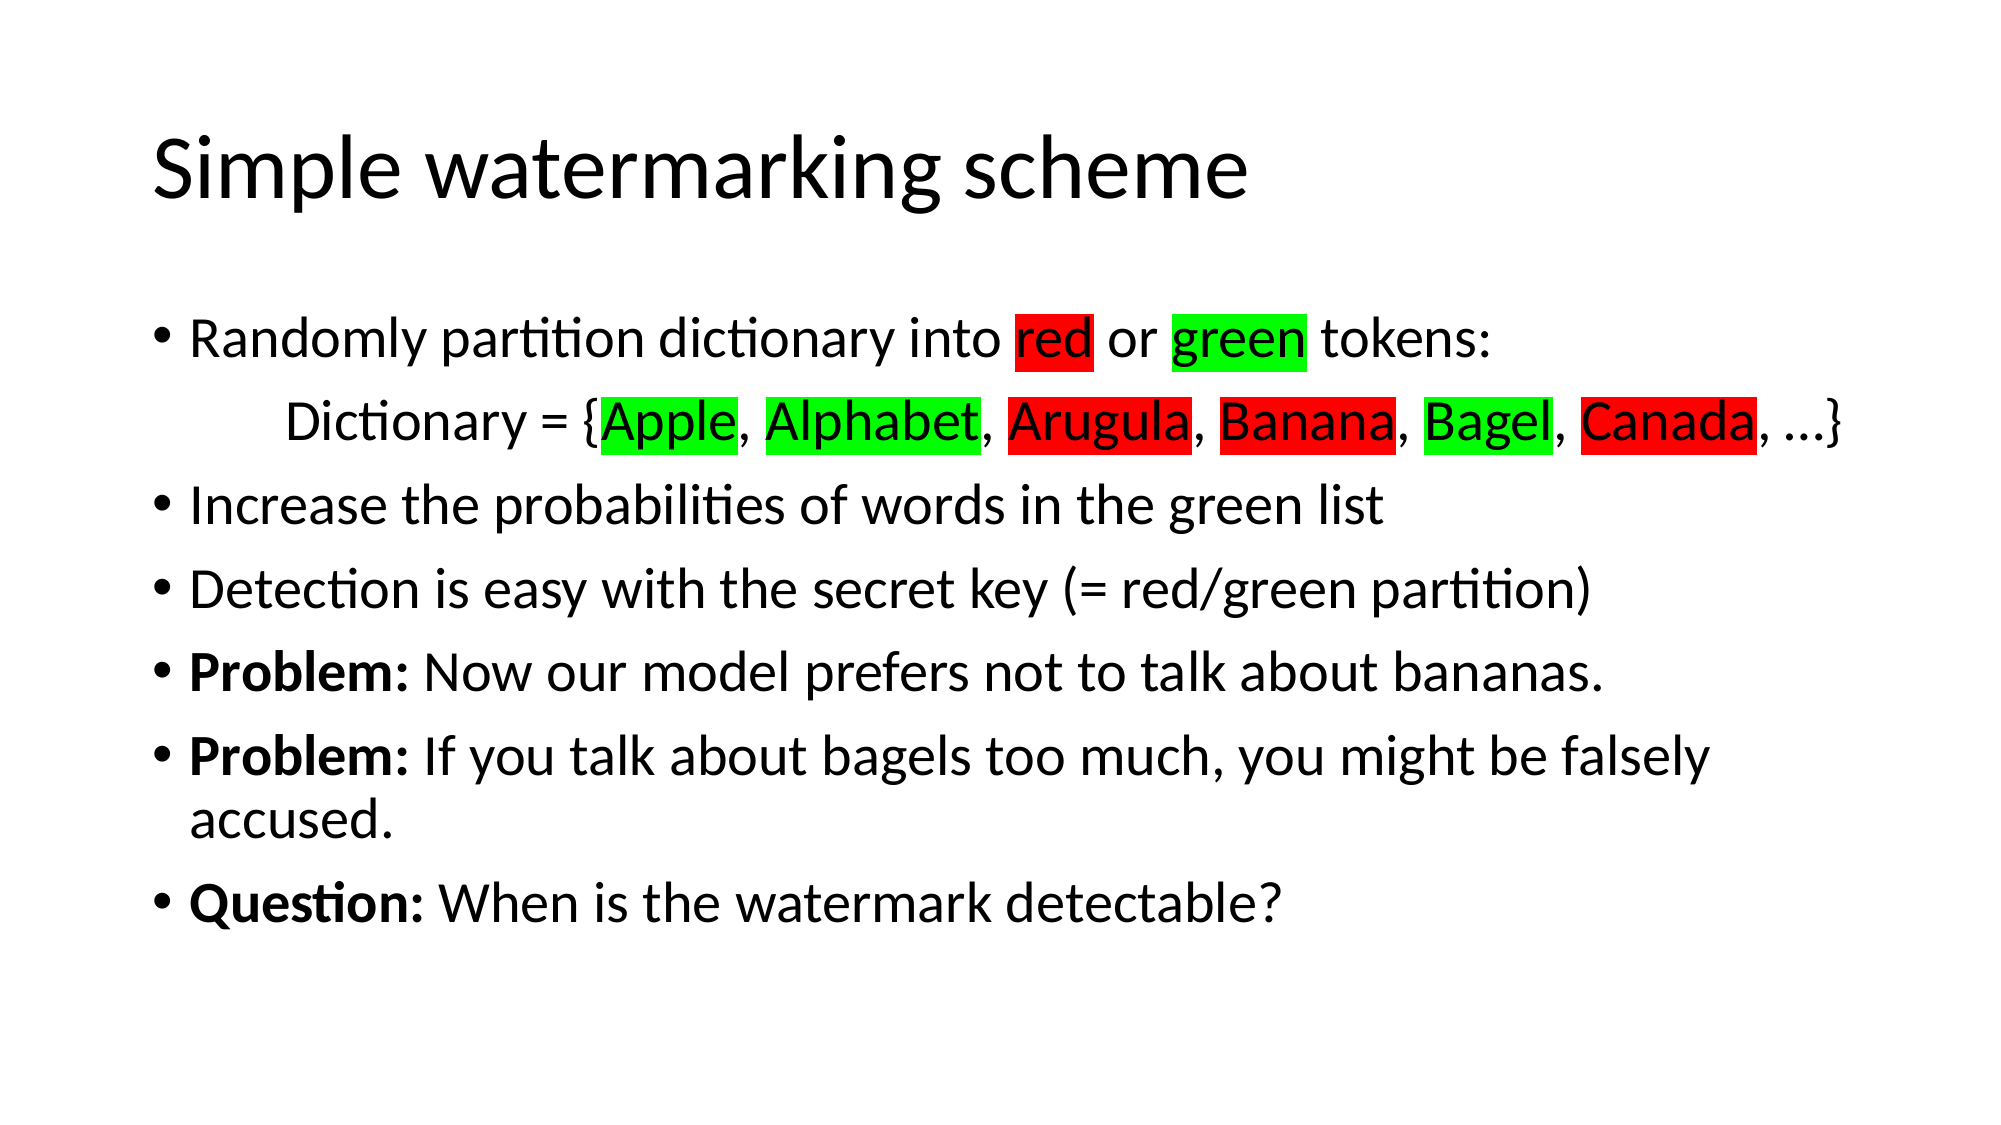

# Simple watermarking scheme
Randomly partition dictionary into red or green tokens:
          Dictionary = {Apple, Alphabet, Arugula, Banana, Bagel, Canada, …}
Increase the probabilities of words in the green list
Detection is easy with the secret key (= red/green partition)
Problem: Now our model prefers not to talk about bananas.
Problem: If you talk about bagels too much, you might be falsely accused.
Question: When is the watermark detectable?